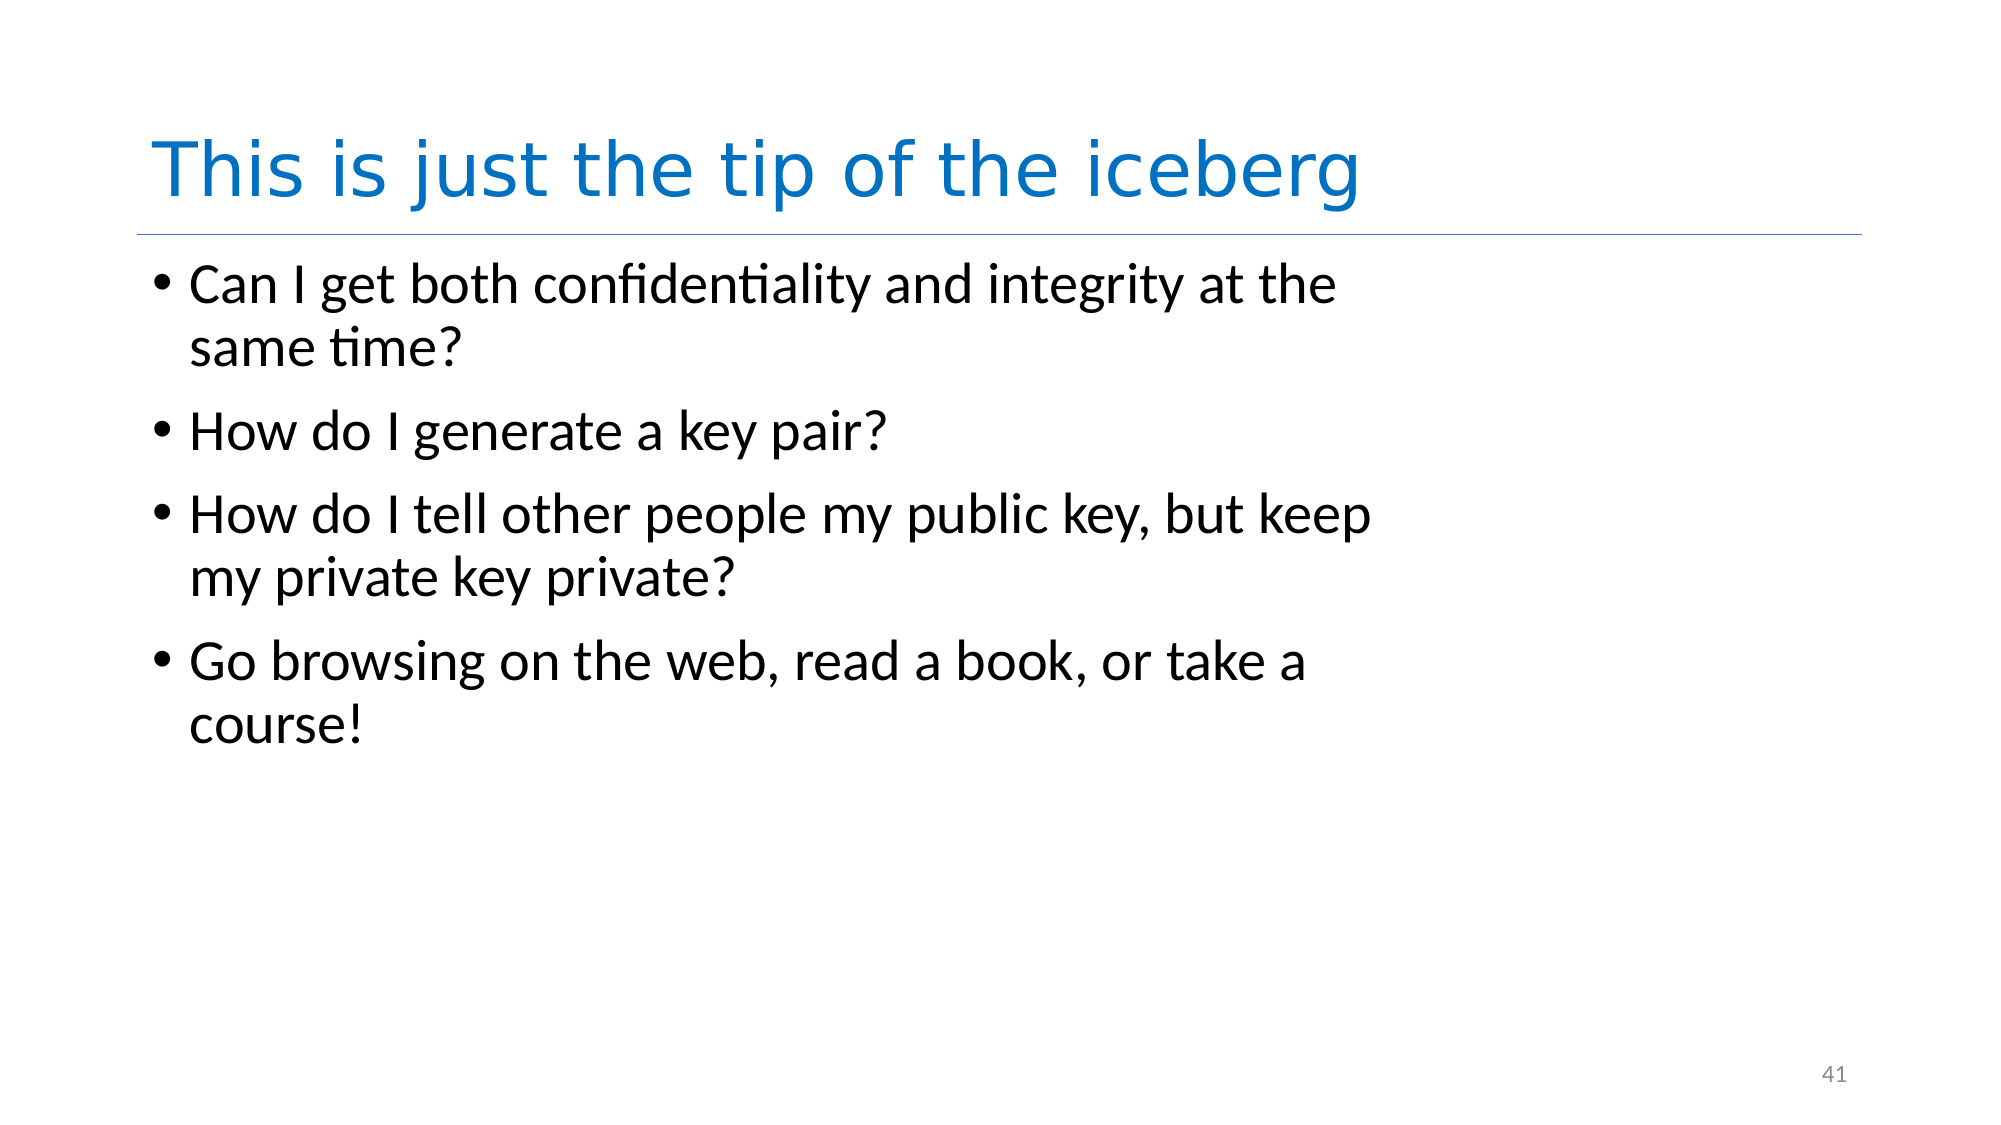

# This is just the tip of the iceberg
Can I get both confidentiality and integrity at the same time?
How do I generate a key pair?
How do I tell other people my public key, but keep my private key private?
Go browsing on the web, read a book, or take a course!

41